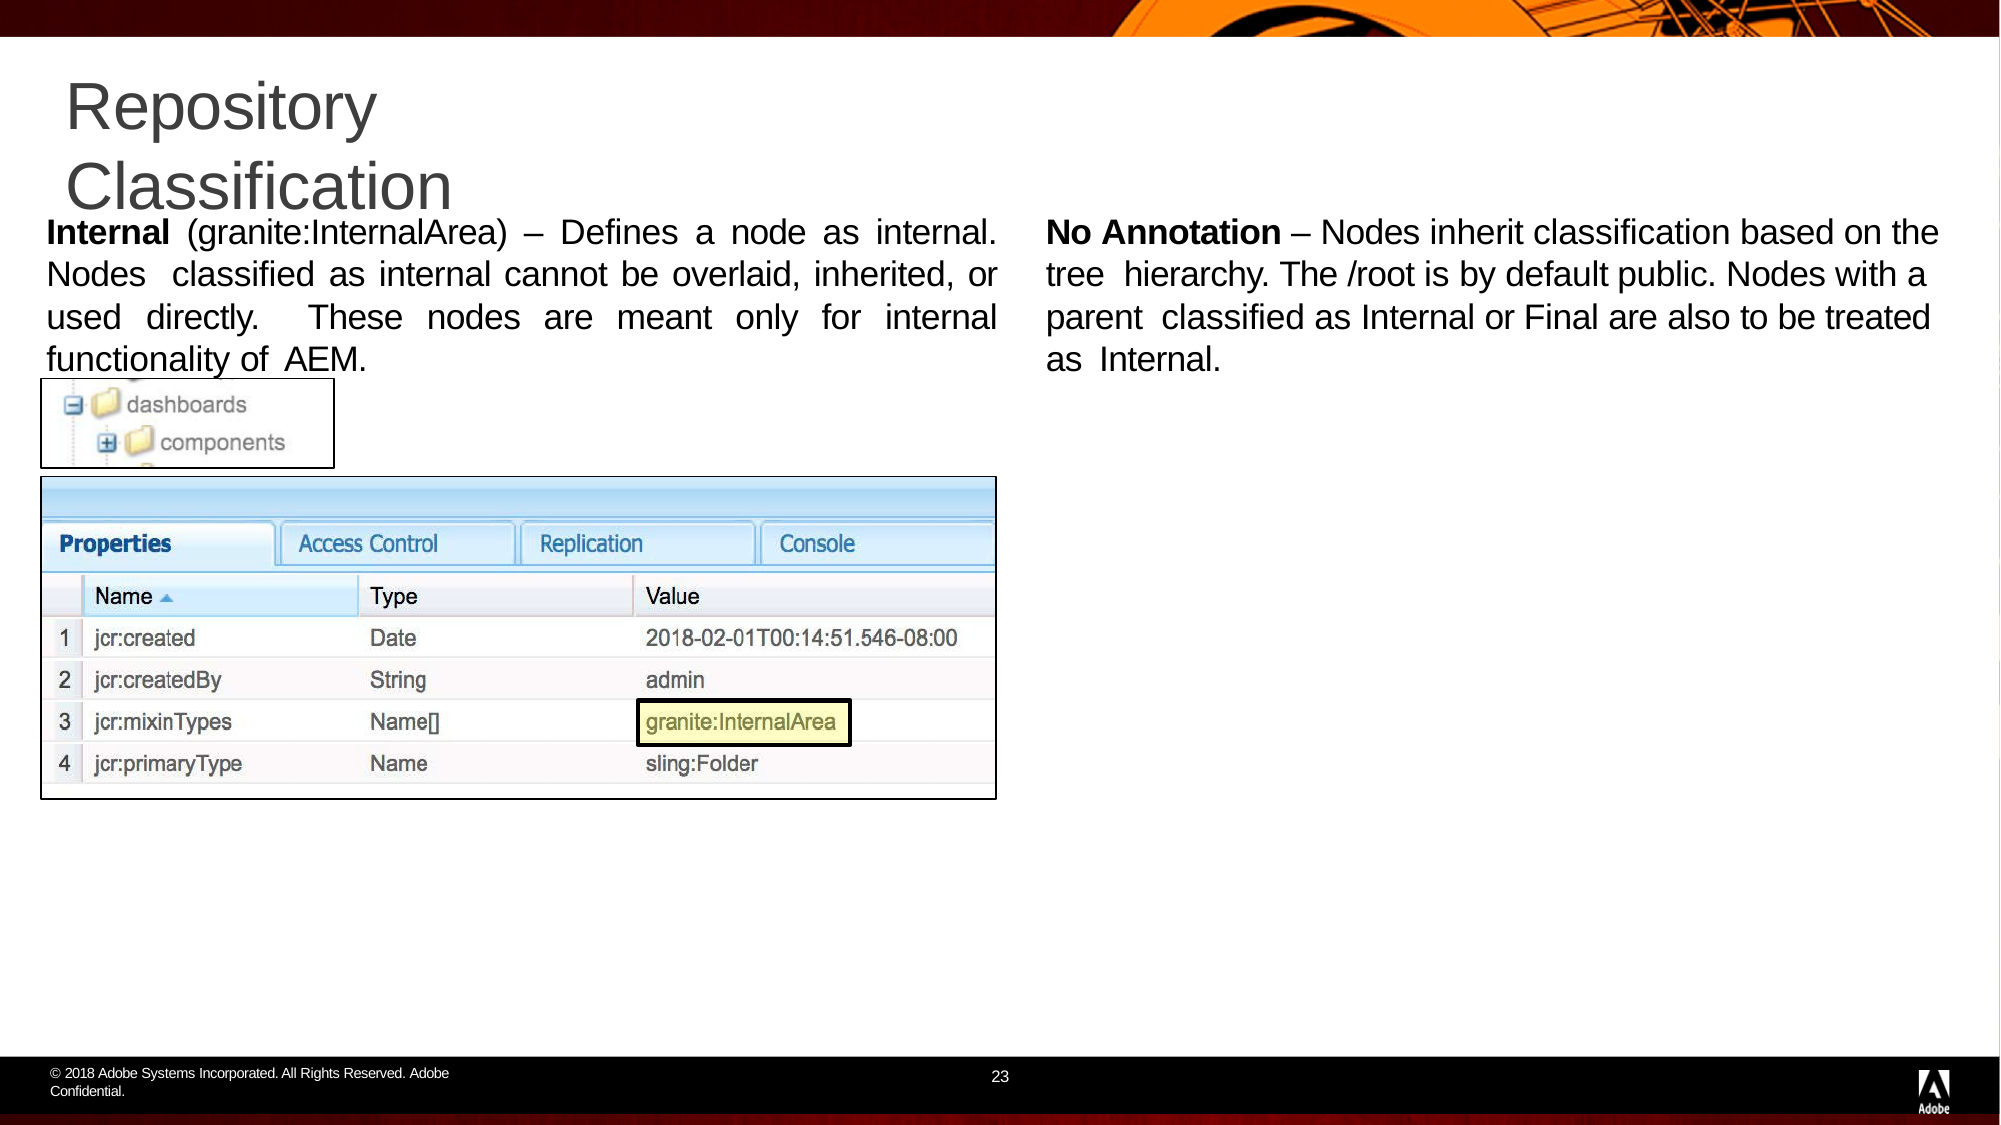

# Repository Classification
Internal (granite:InternalArea) – Defines a node as internal. Nodes  classified as internal cannot be overlaid, inherited, or used directly.  These nodes are meant only for internal functionality of AEM.
No Annotation – Nodes inherit classification based on the tree  hierarchy. The /root is by default public. Nodes with a parent  classified as Internal or Final are also to be treated as Internal.

© 2018 Adobe Systems Incorporated. All Rights Reserved. Adobe Confidential.
23